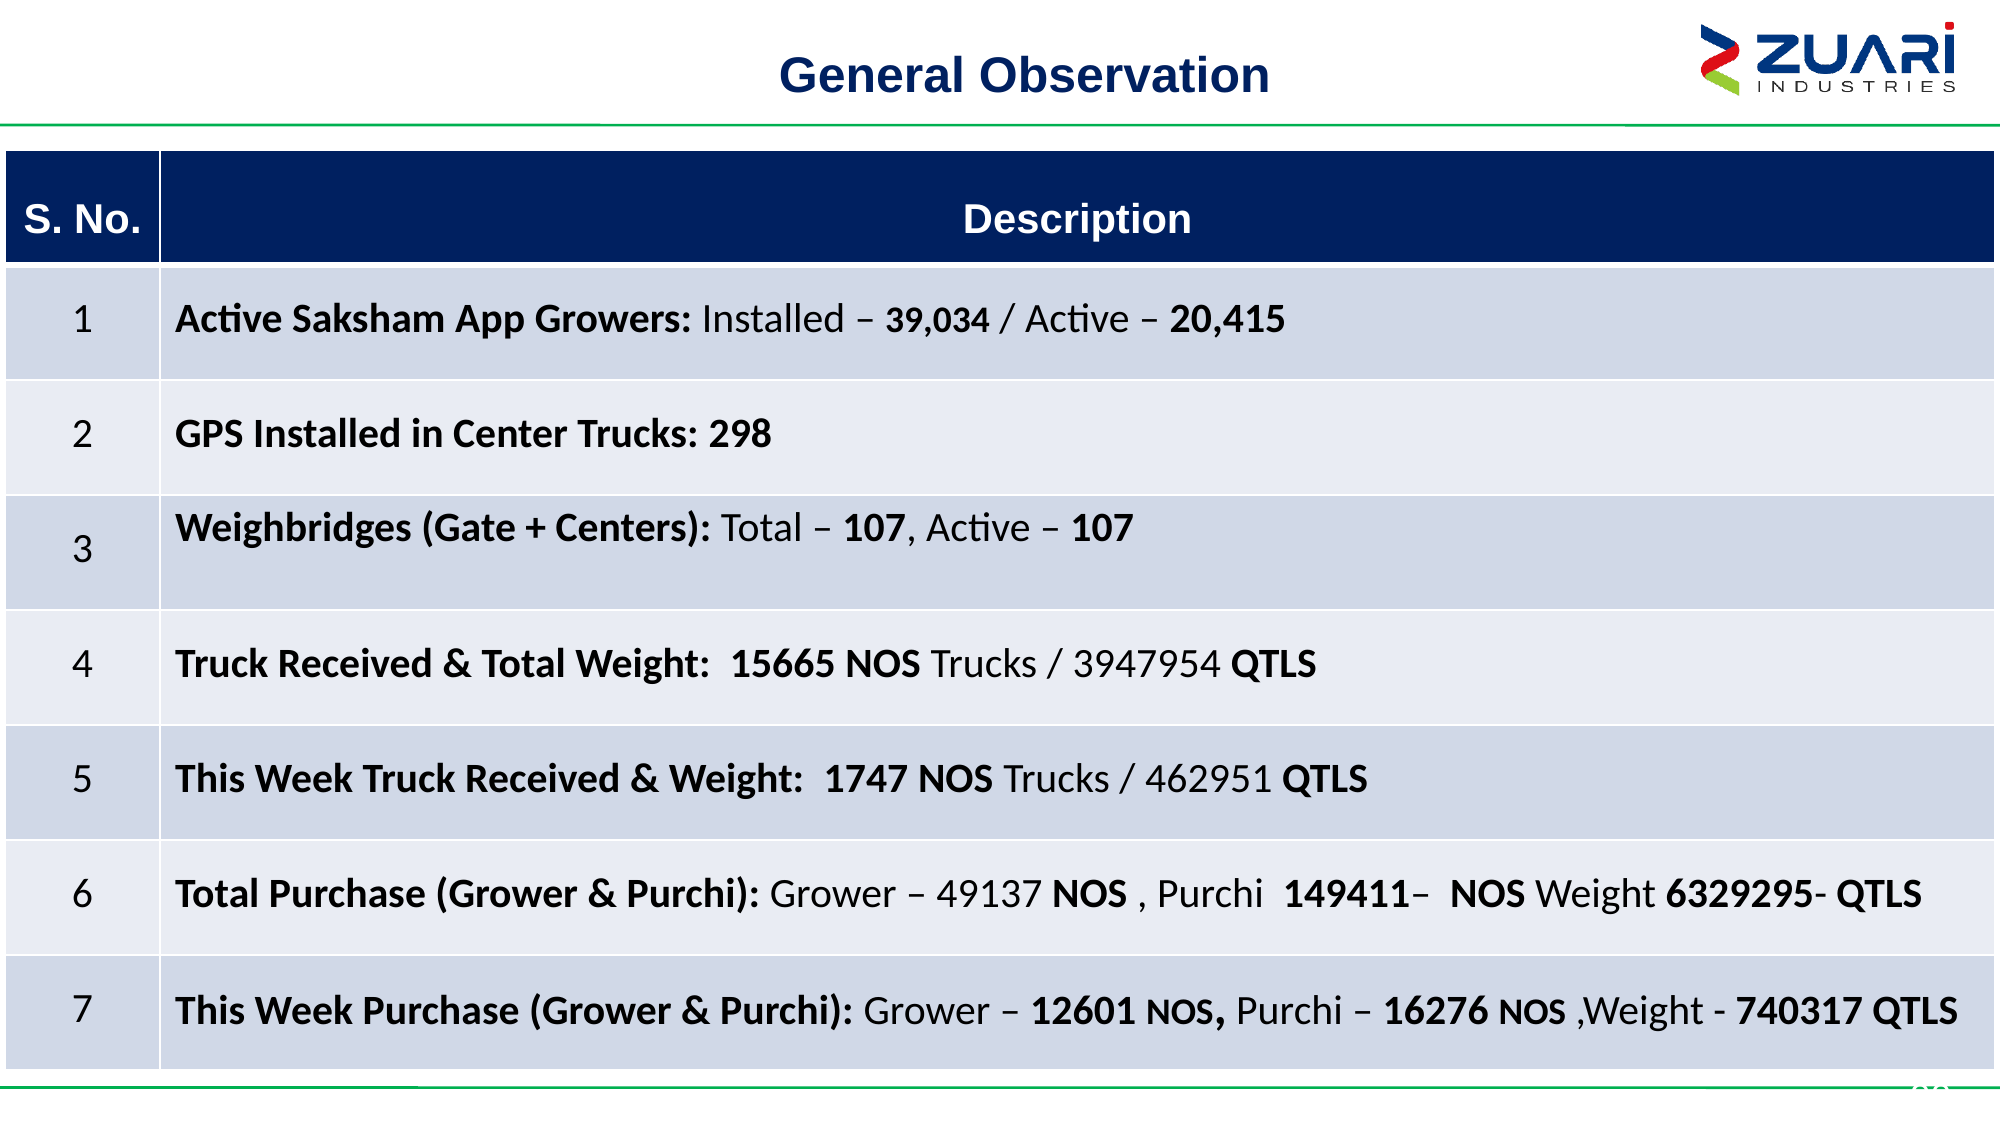

General Observation

| S. No. | Description |
| --- | --- |
| 1 | Active Saksham App Growers: Installed – 39,034 / Active – 20,415 |
| 2 | GPS Installed in Center Trucks: 298 |
| 3 | Weighbridges (Gate + Centers): Total – 107, Active – 107 |
| 4 | Truck Received & Total Weight: 15665 NOS Trucks / 3947954 QTLS |
| 5 | This Week Truck Received & Weight: 1747 NOS Trucks / 462951 QTLS |
| 6 | Total Purchase (Grower & Purchi): Grower – 49137 NOS , Purchi 149411– NOS Weight 6329295- QTLS |
| 7 | This Week Purchase (Grower & Purchi): Grower – 12601 NOS, Purchi – 16276 NOS ,Weight - 740317 QTLS |
90